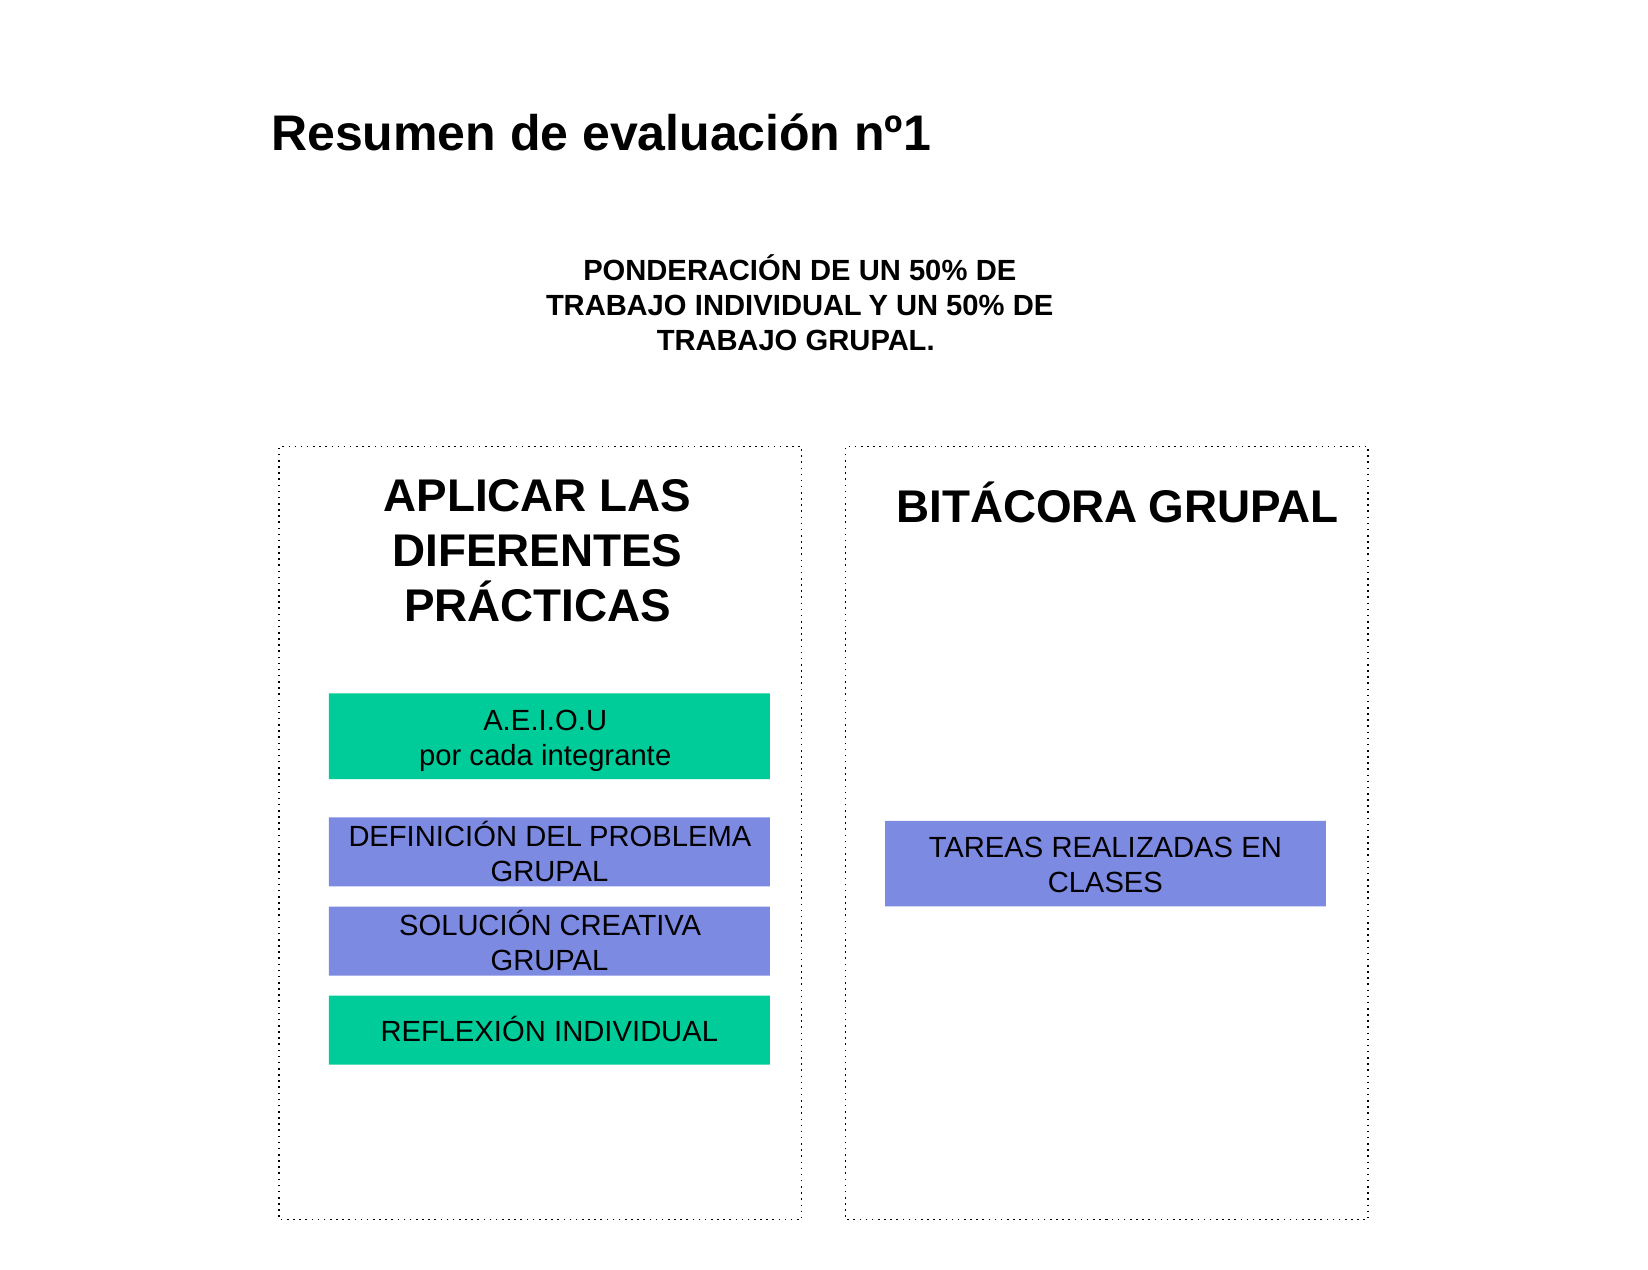

Resumen de evaluación nº1
PONDERACIÓN DE UN 50% DE TRABAJO INDIVIDUAL Y UN 50% DE TRABAJO GRUPAL.

APLICAR LAS DIFERENTES PRÁCTICAS

BITÁCORA GRUPAL

A.E.I.O.U
por cada integrante
DEFINICIÓN DEL PROBLEMA GRUPAL
TAREAS REALIZADAS EN CLASES
SOLUCIÓN CREATIVA GRUPAL
REFLEXIÓN INDIVIDUAL